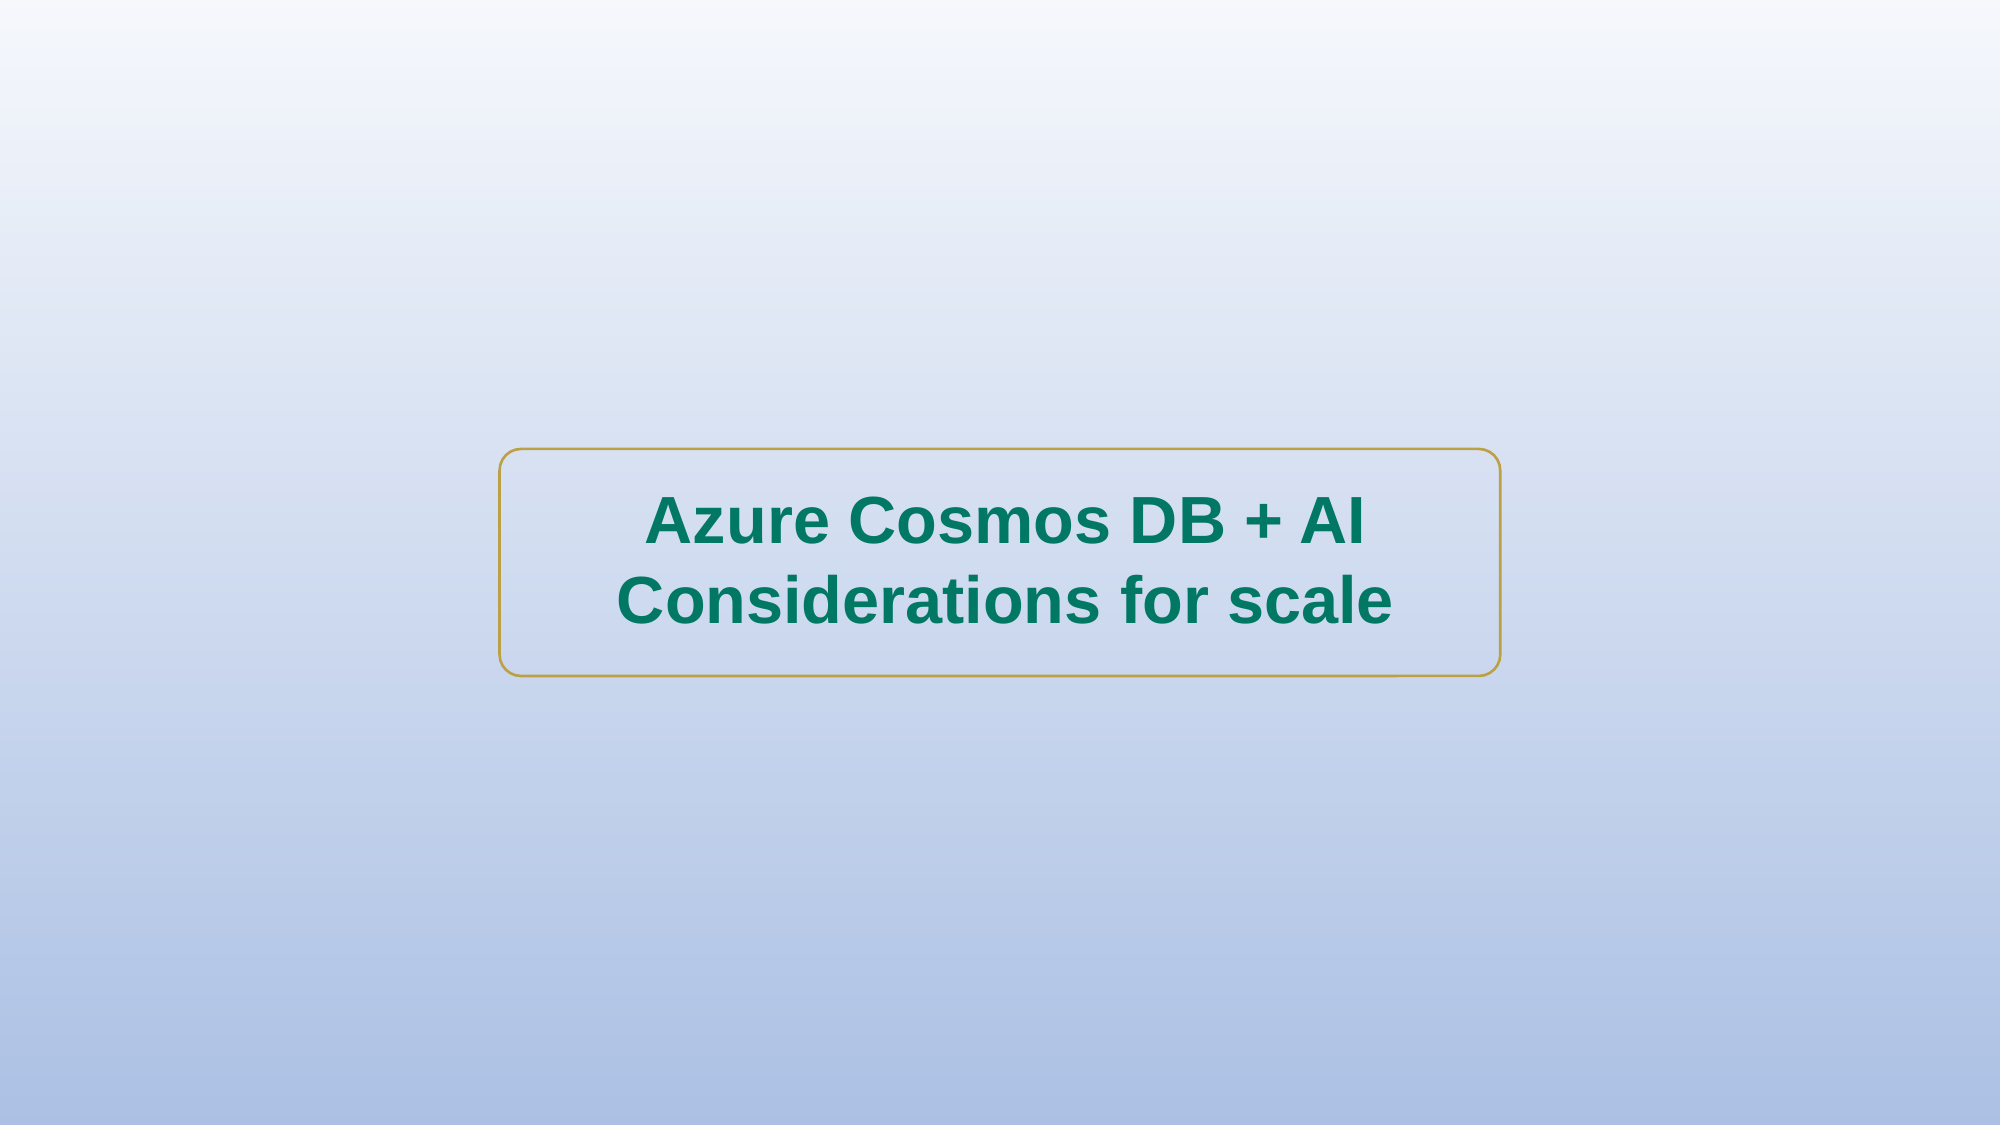

Azure Cosmos DB + AI
Considerations for scale